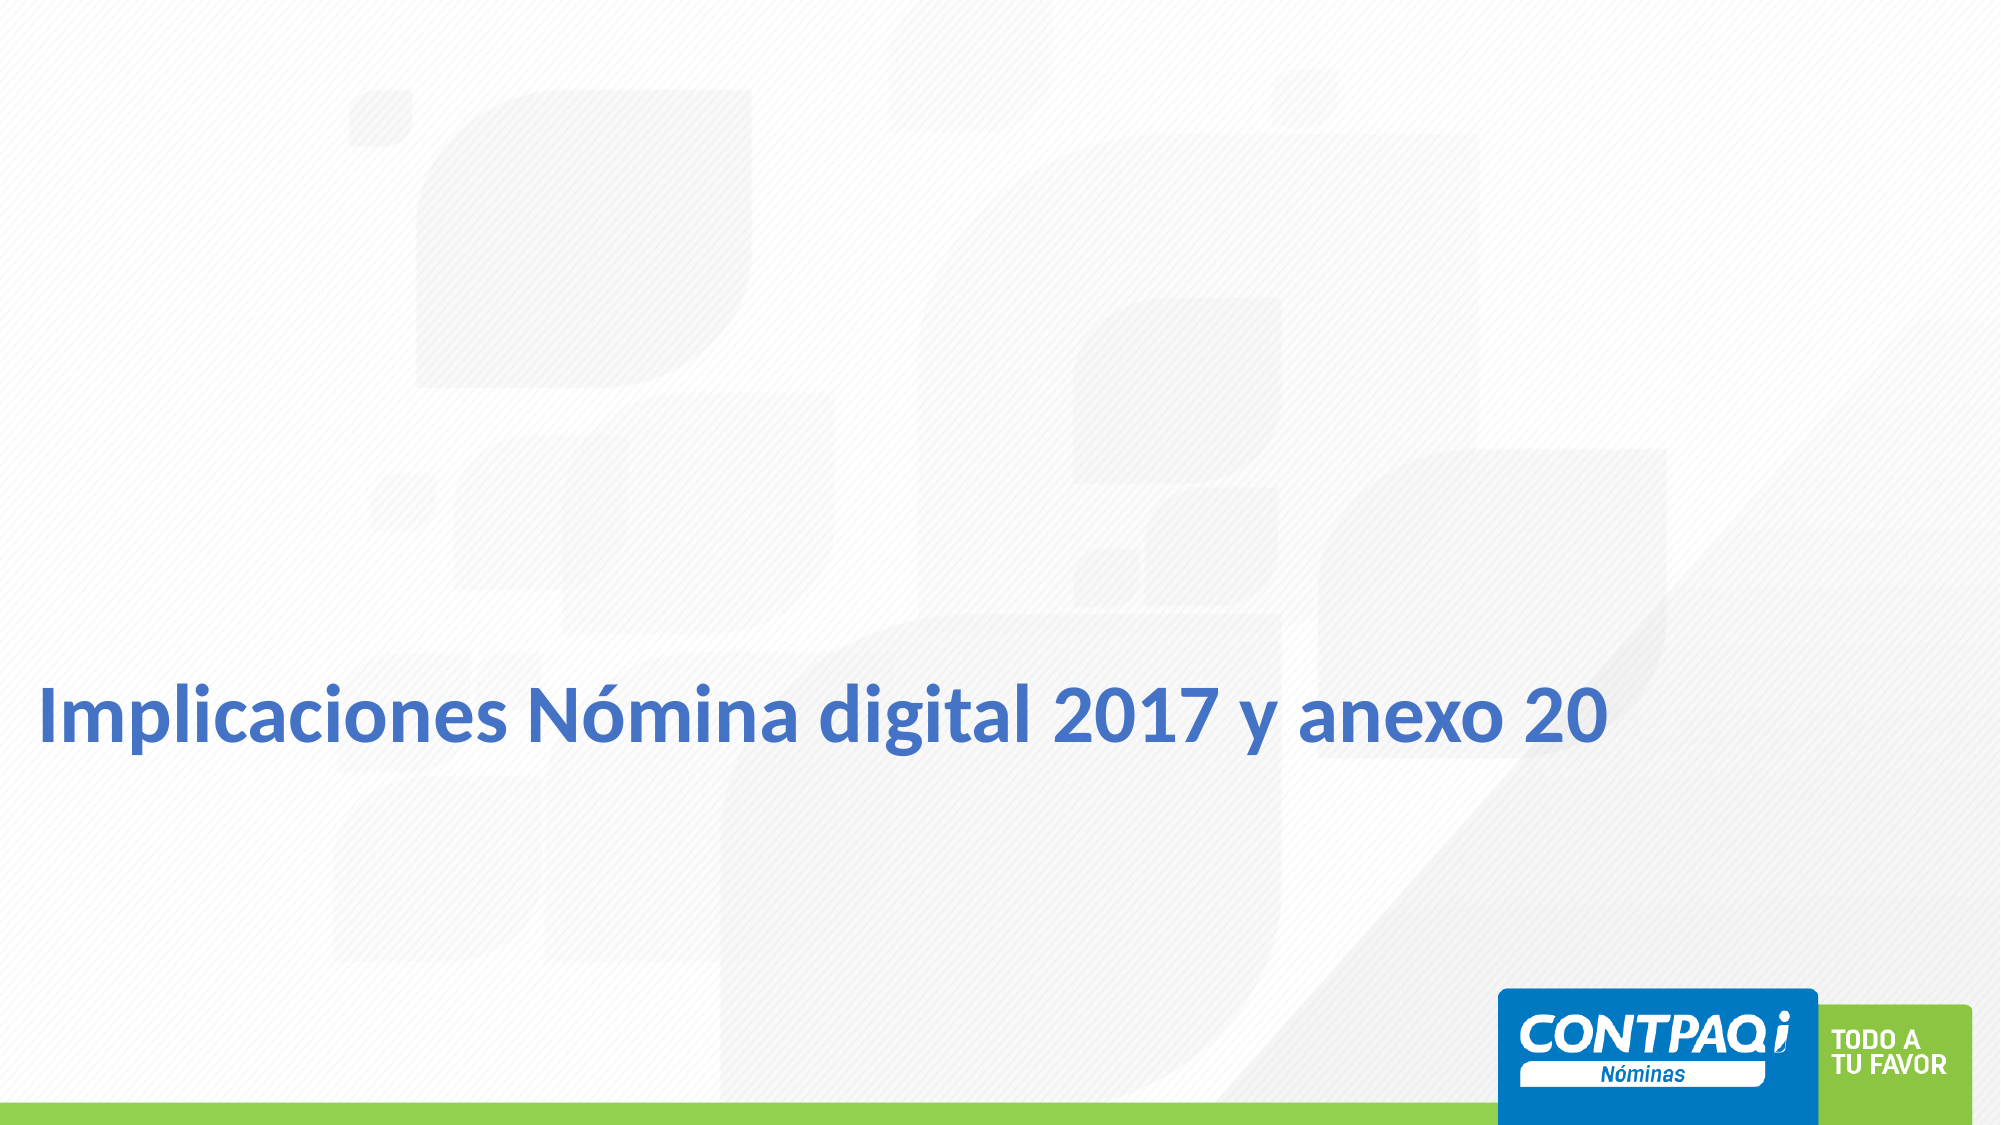

# Implicaciones Nómina digital 2017 y anexo 20